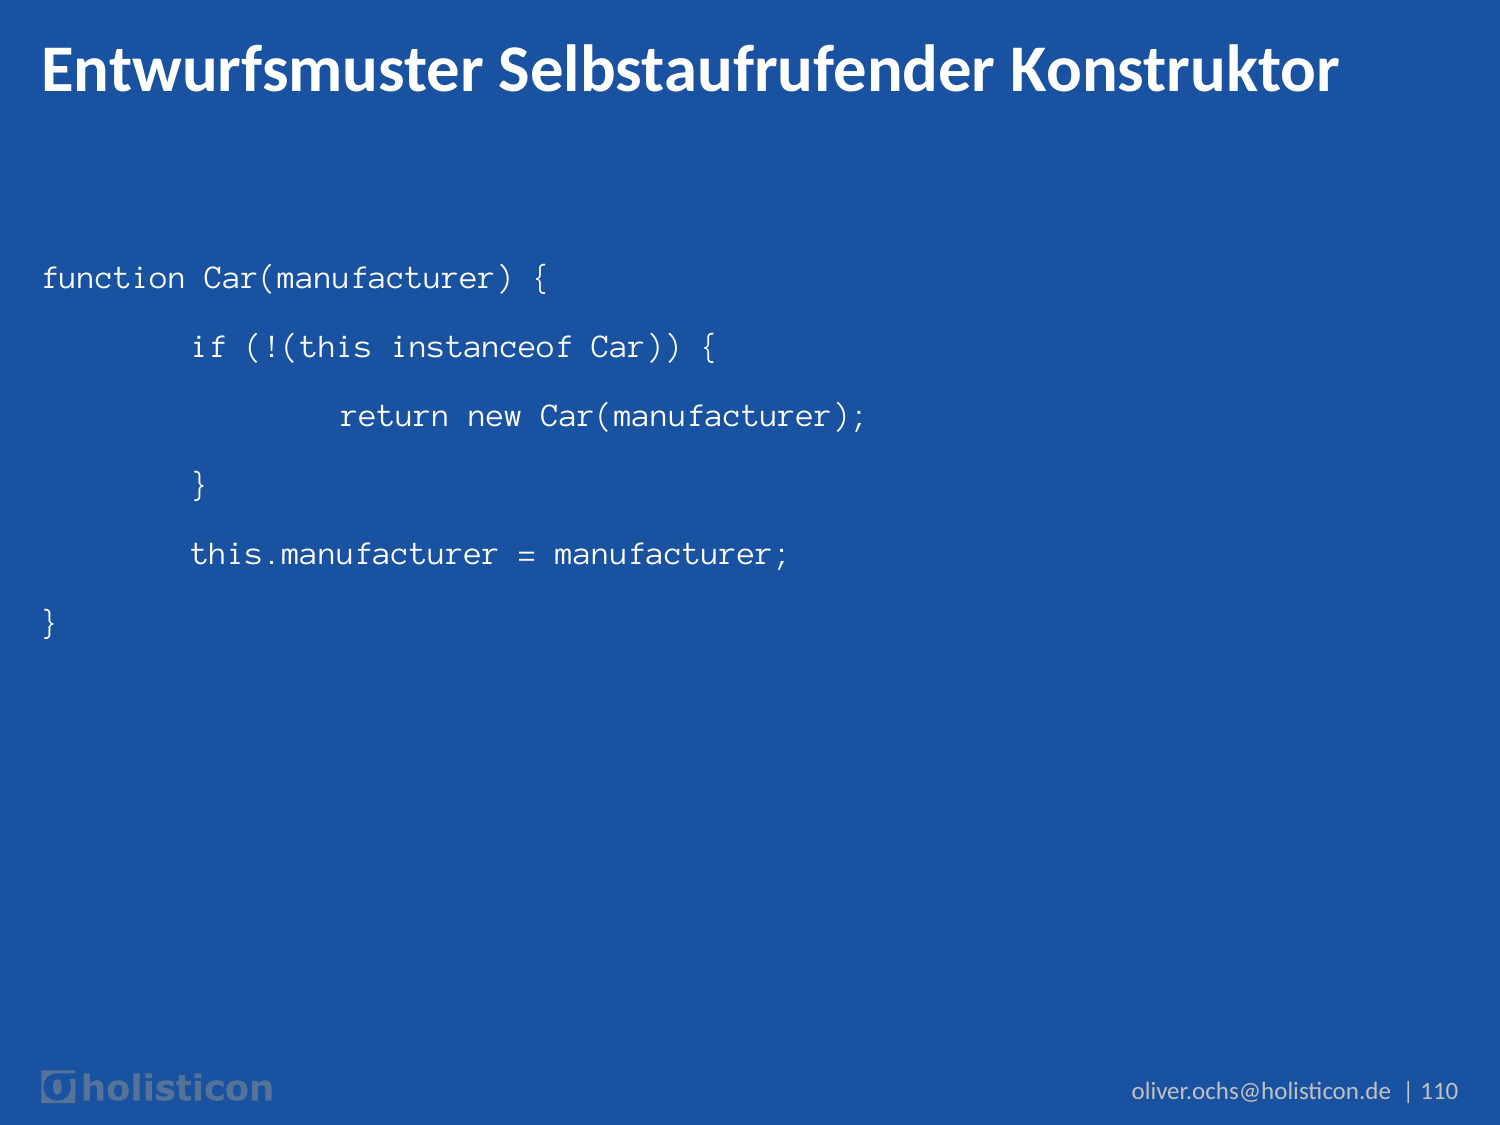

# Entwurfsmuster Selbstaufrufender Konstruktor
function Car(manufacturer) {
	if (!(this instanceof Car)) {
		return new Car(manufacturer);
	}
	this.manufacturer = manufacturer;
}